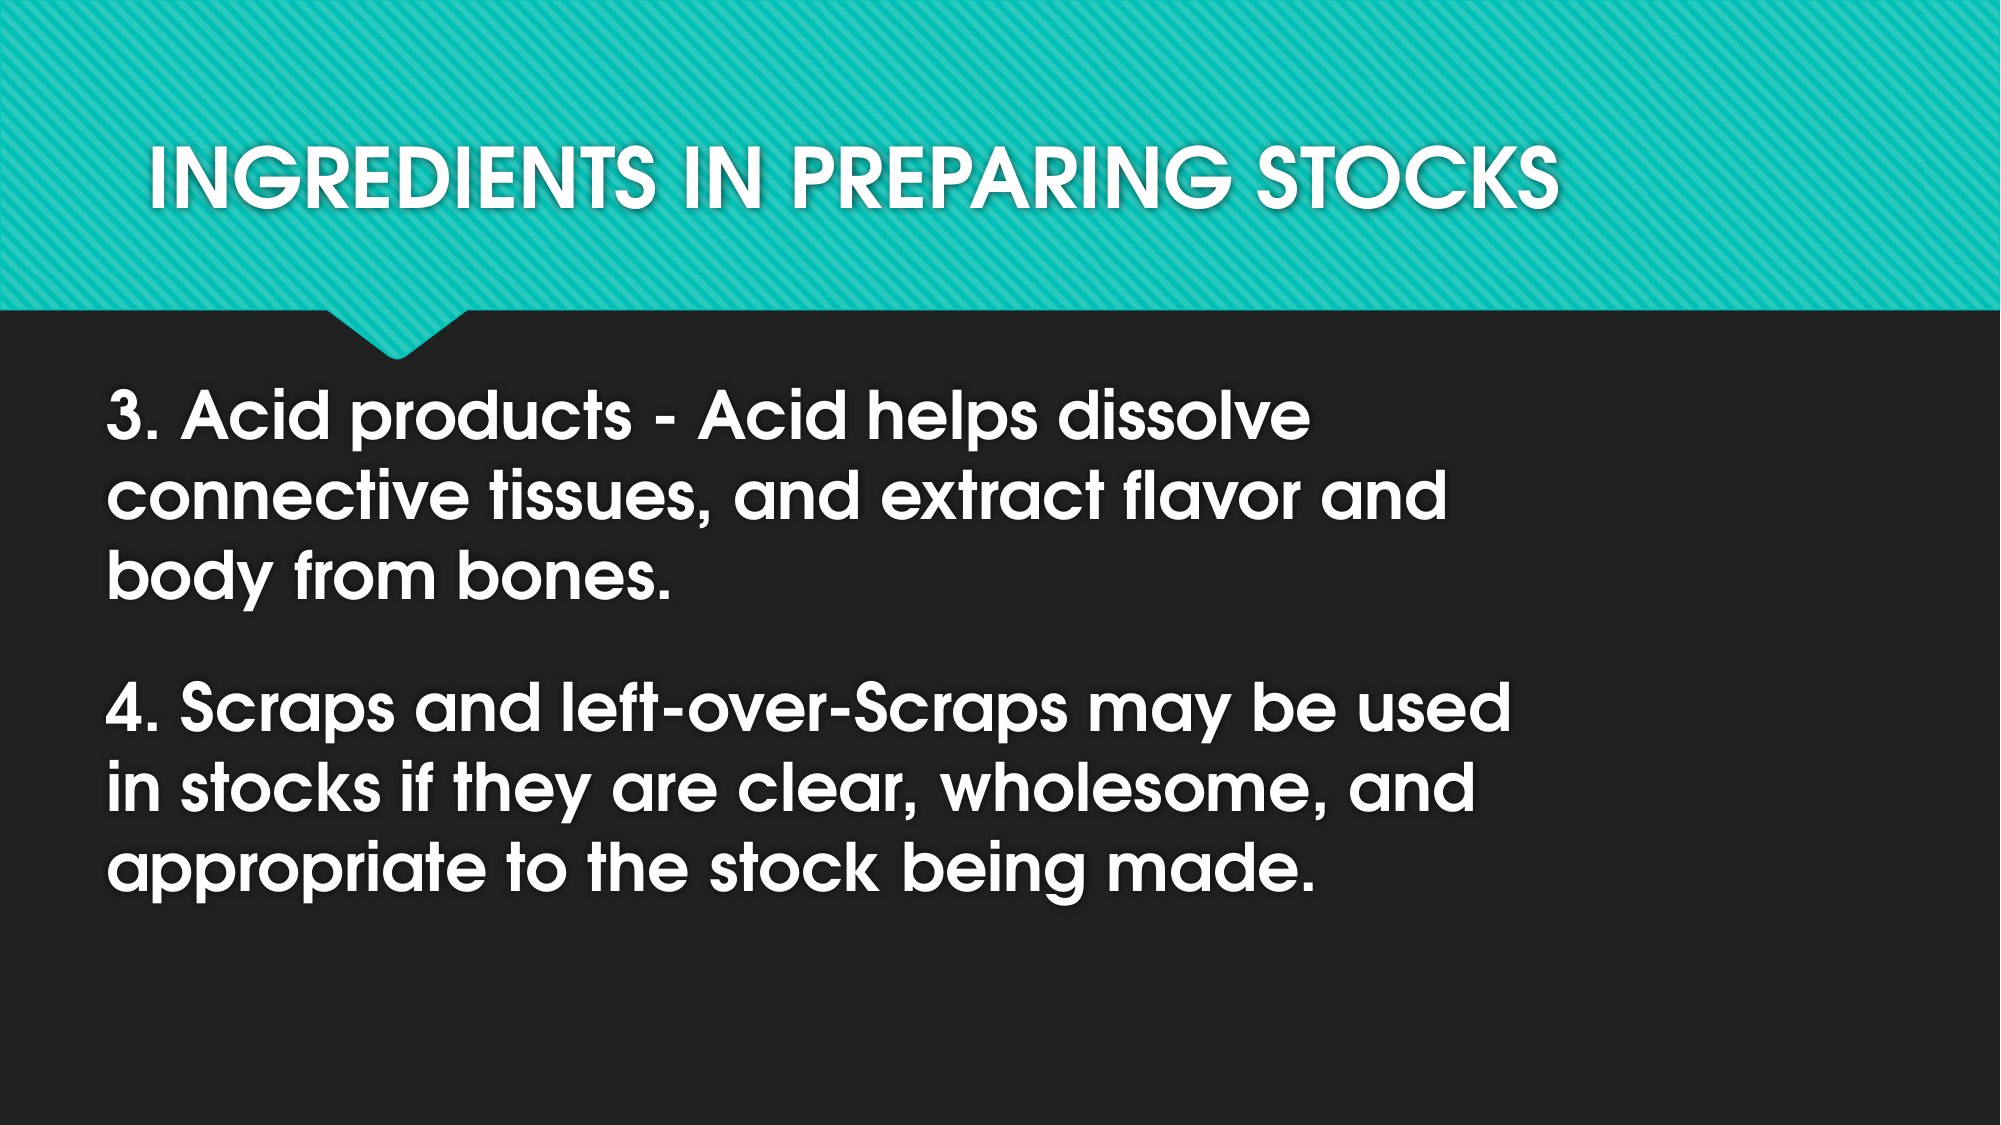

# INGREDIENTS IN PREPARING STOCKS
3. Acid products - Acid helps dissolve connective tissues, and extract flavor and body from bones.
4. Scraps and left-over-Scraps may be used in stocks if they are clear, wholesome, and appropriate to the stock being made.